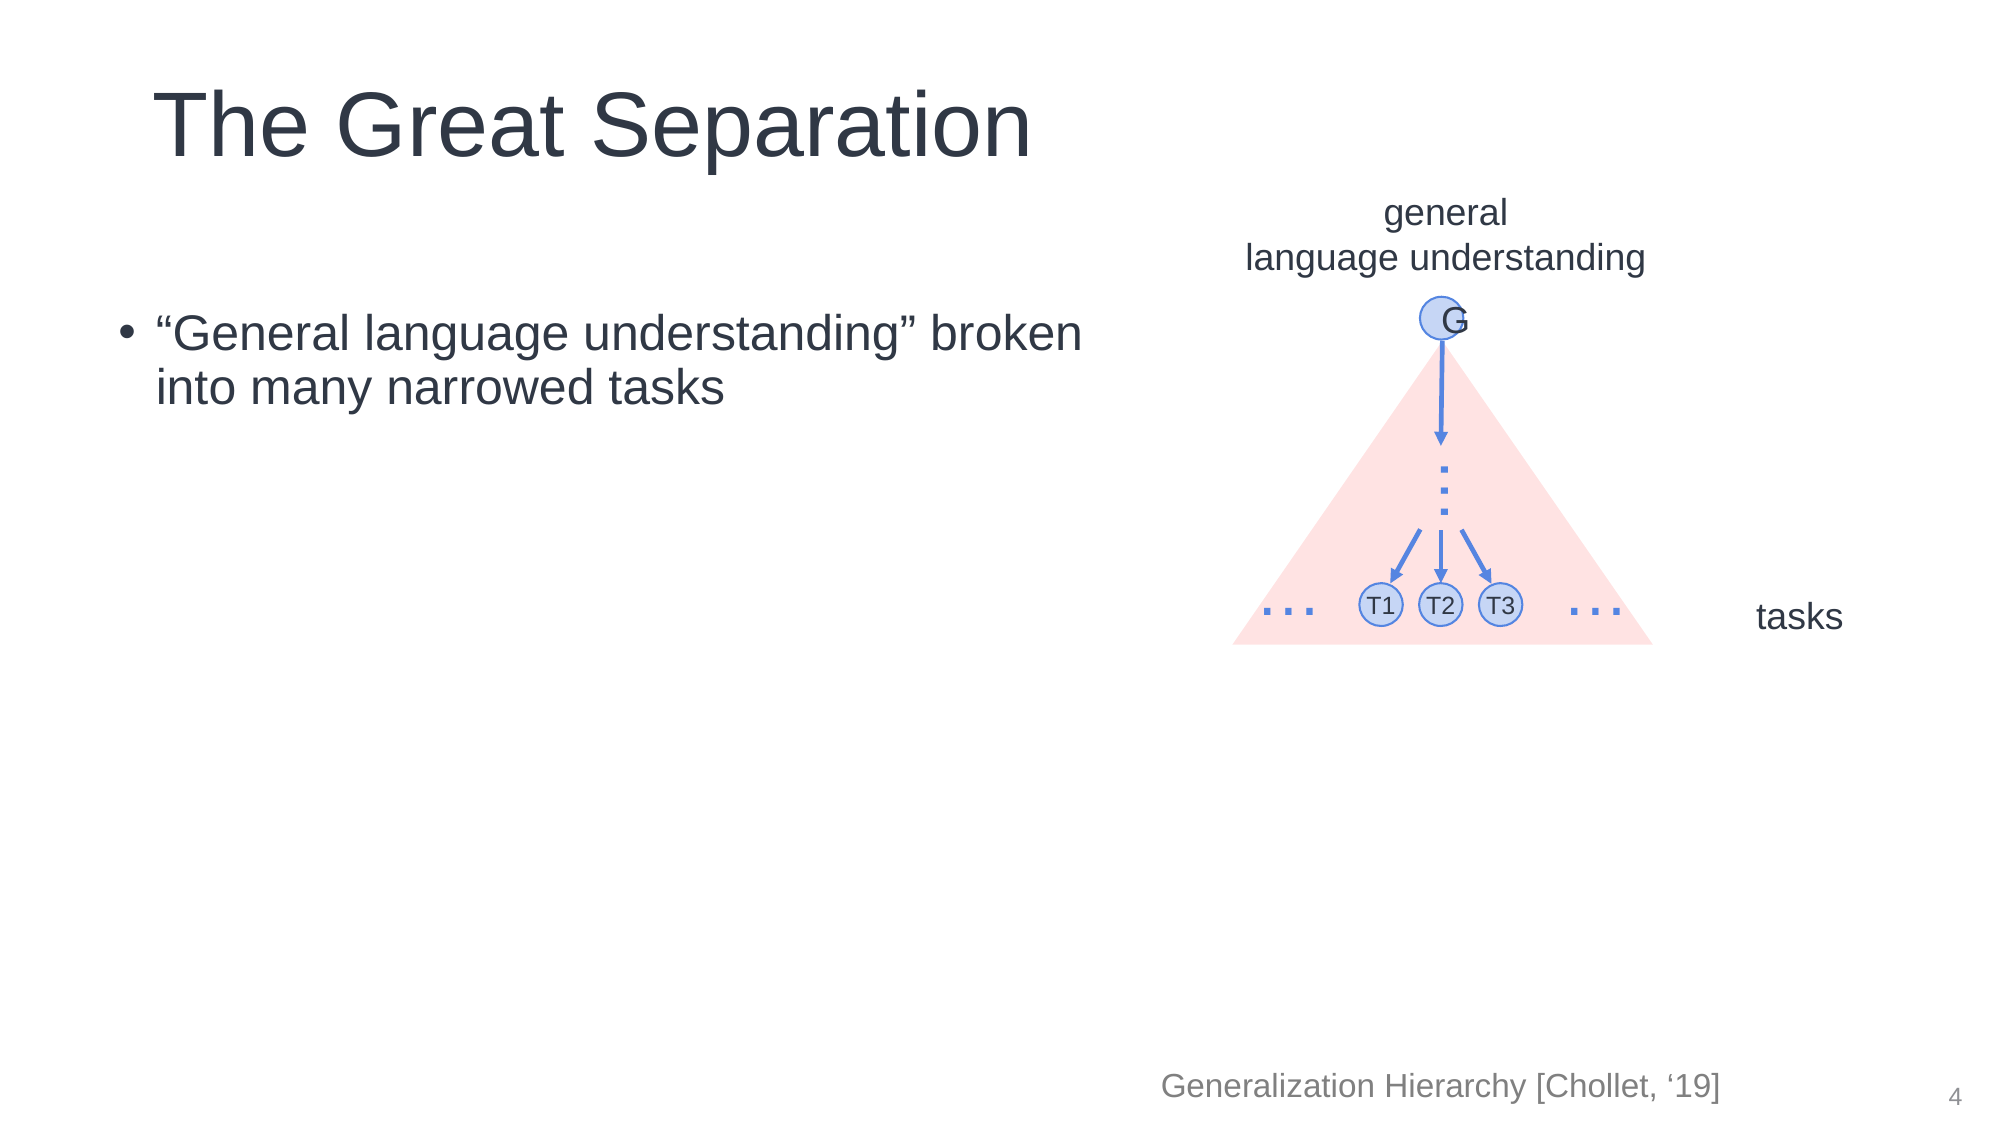

# The Great Separation
general
language understanding
G
“General language understanding” broken into many narrowed tasks

…
…             …
T1
T2
T3
tasks
Generalization Hierarchy [Chollet, ‘19]
4